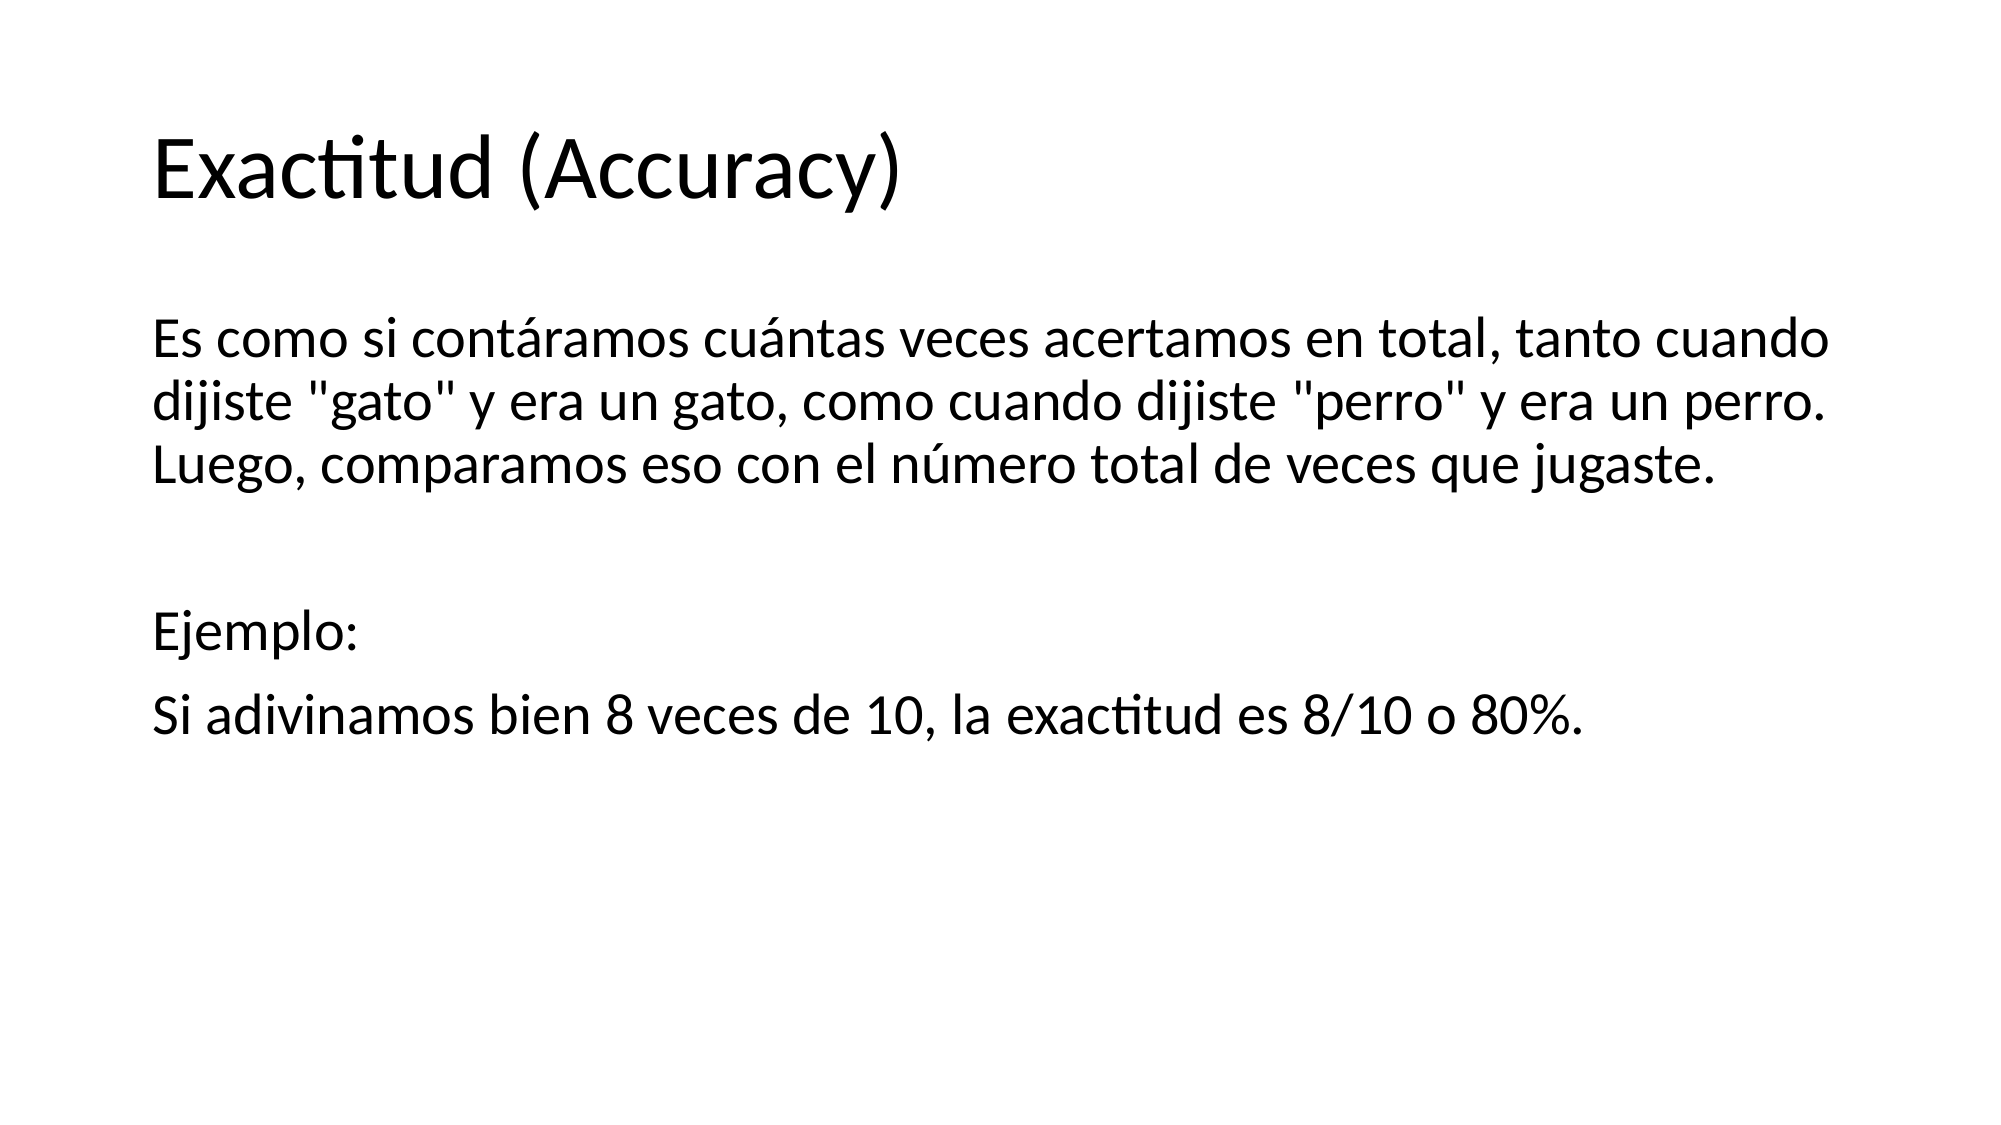

# Exactitud (Accuracy)
Es como si contáramos cuántas veces acertamos en total, tanto cuando dijiste "gato" y era un gato, como cuando dijiste "perro" y era un perro. Luego, comparamos eso con el número total de veces que jugaste.

Ejemplo:
Si adivinamos bien 8 veces de 10, la exactitud es 8/10 o 80%.